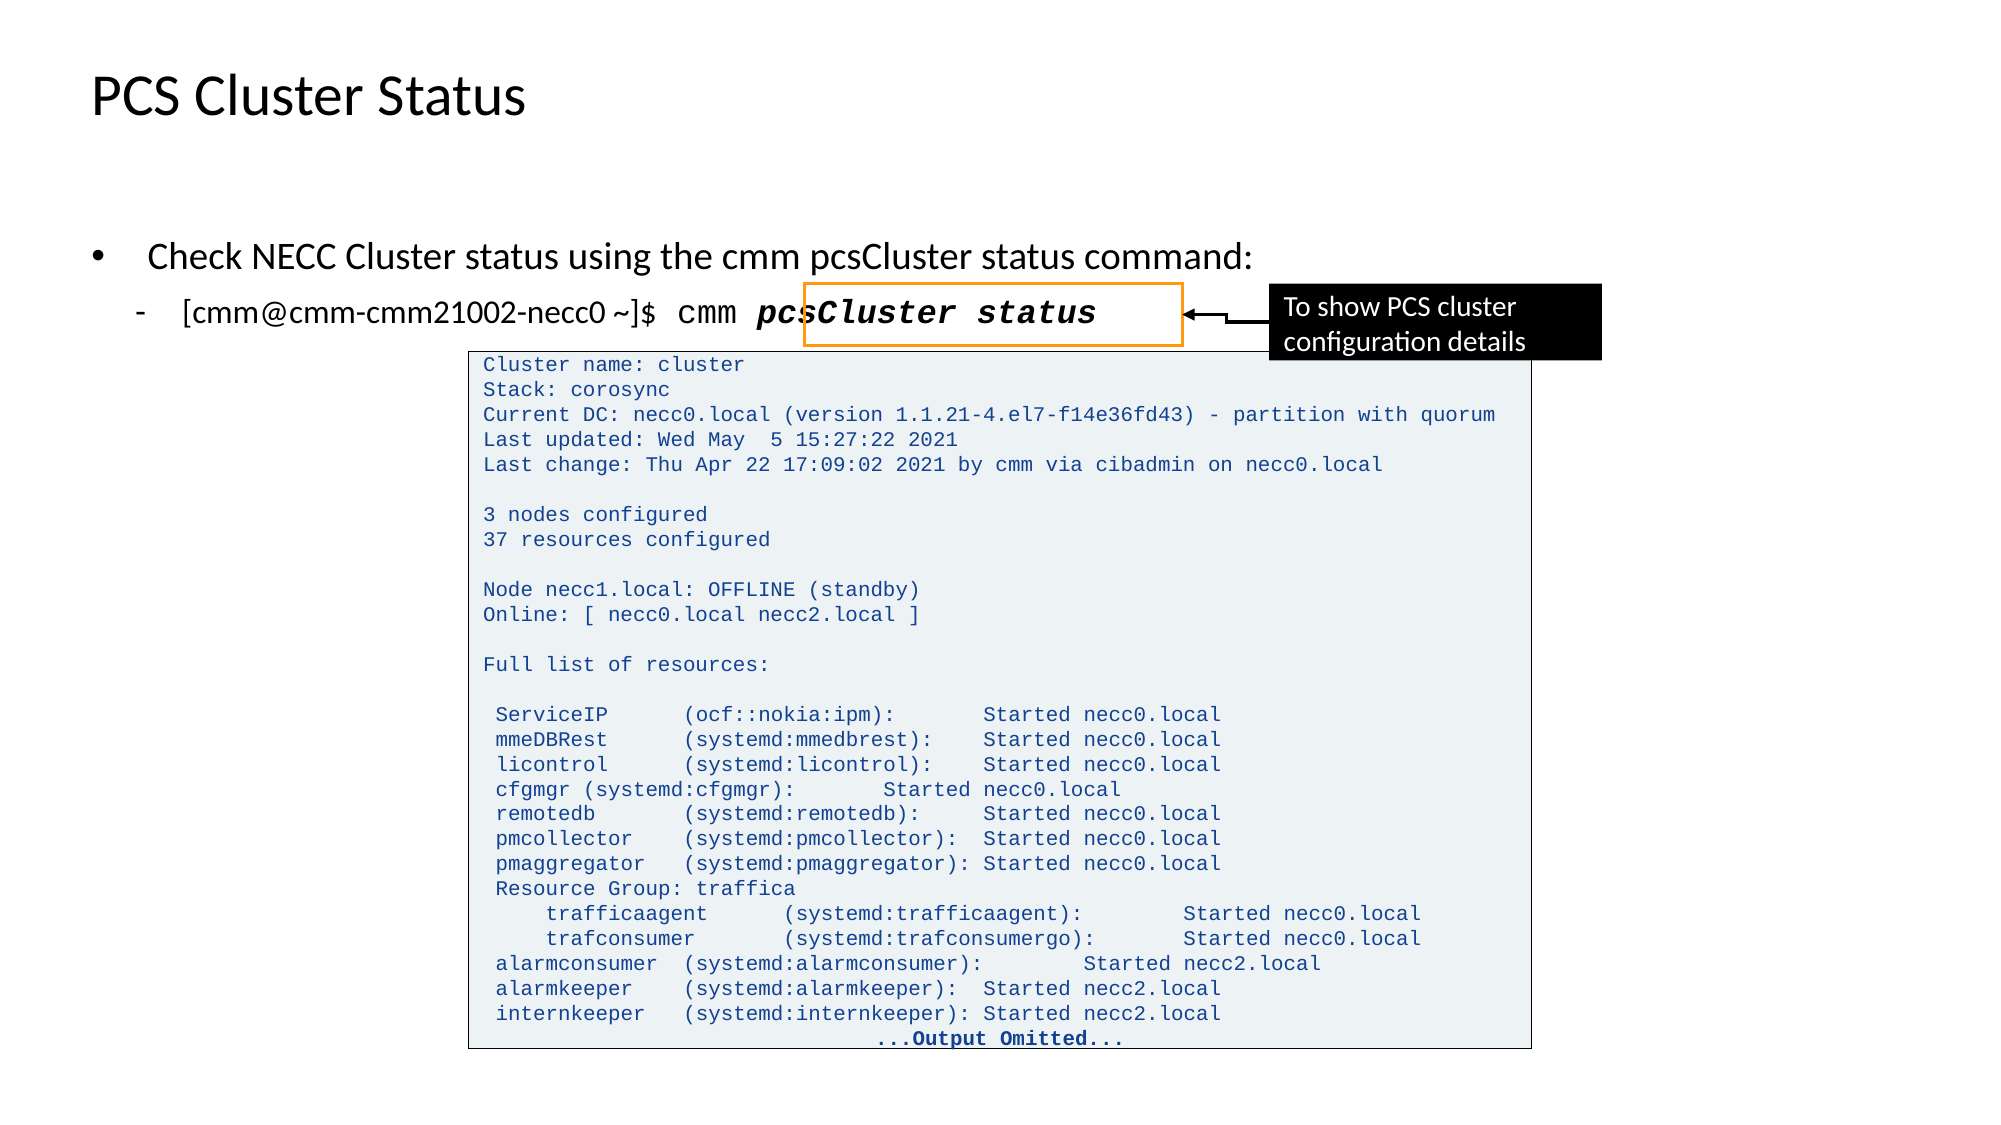

Slide excluded from Table of Contents
# PCS Cluster Status
Check NECC Cluster status using the cmm pcsCluster status command:
[cmm@cmm-cmm21002-necc0 ~]$ cmm pcsCluster status

To show PCS cluster configuration details
Cluster name: cluster
Stack: corosync
Current DC: necc0.local (version 1.1.21-4.el7-f14e36fd43) - partition with quorum
Last updated: Wed May  5 15:27:22 2021
Last change: Thu Apr 22 17:09:02 2021 by cmm via cibadmin on necc0.local

3 nodes configured
37 resources configured

Node necc1.local: OFFLINE (standby)
Online: [ necc0.local necc2.local ]

Full list of resources:

 ServiceIP      (ocf::nokia:ipm):       Started necc0.local
 mmeDBRest      (systemd:mmedbrest):    Started necc0.local
 licontrol      (systemd:licontrol):    Started necc0.local
 cfgmgr (systemd:cfgmgr):       Started necc0.local
 remotedb       (systemd:remotedb):     Started necc0.local
 pmcollector    (systemd:pmcollector):  Started necc0.local
 pmaggregator   (systemd:pmaggregator): Started necc0.local
 Resource Group: traffica
     trafficaagent      (systemd:trafficaagent):        Started necc0.local
     trafconsumer       (systemd:trafconsumergo):       Started necc0.local
 alarmconsumer  (systemd:alarmconsumer):        Started necc2.local
 alarmkeeper    (systemd:alarmkeeper):  Started necc2.local
 internkeeper   (systemd:internkeeper): Started necc2.local
...Output Omitted...